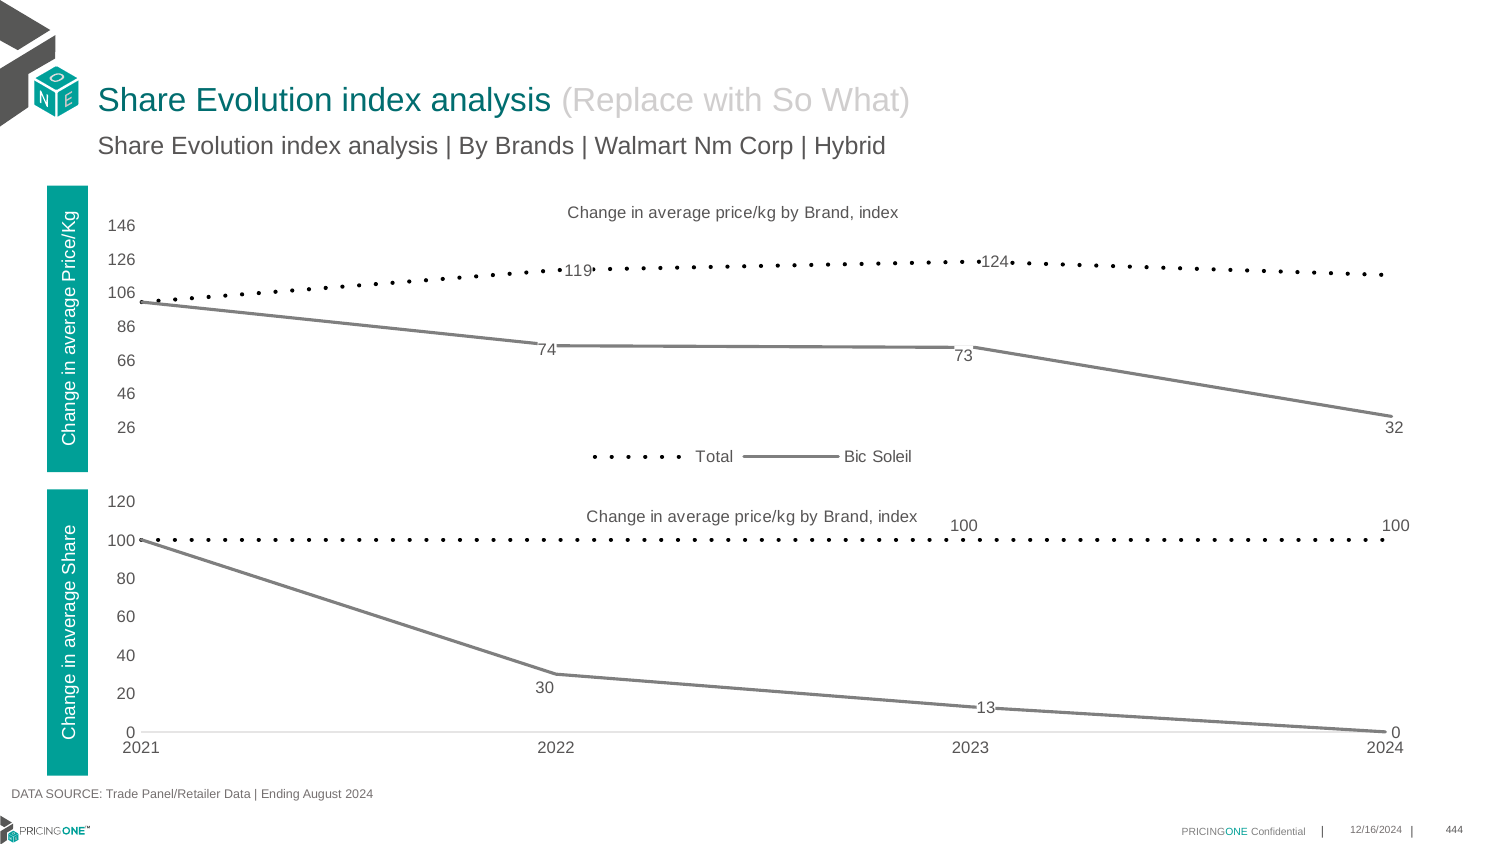

# Share Evolution index analysis (Replace with So What)
Share Evolution index analysis | By Brands | Walmart Nm Corp | Hybrid

### Chart: Change in average price/kg by Brand, index

| Category | Total | Bic Soleil |
|---|---|---|
| 2021 | 100.0 | 100.0 |
| 2022 | 119.0 | 74.0 |
| 2023 | 124.0 | 73.0 |
| 2024 | 116.0 | 32.0 |
Change in average Price/Kg

### Chart: Change in average price/kg by Brand, index

| Category | Total | Bic Soleil |
|---|---|---|
| 2021 | 100.0 | 100.0 |
| 2022 | 100.0 | 30.0 |
| 2023 | 100.0 | 13.0 |
| 2024 | 100.0 | 0.0 |
Change in average Share
DATA SOURCE: Trade Panel/Retailer Data | Ending August 2024

12/16/2024
444